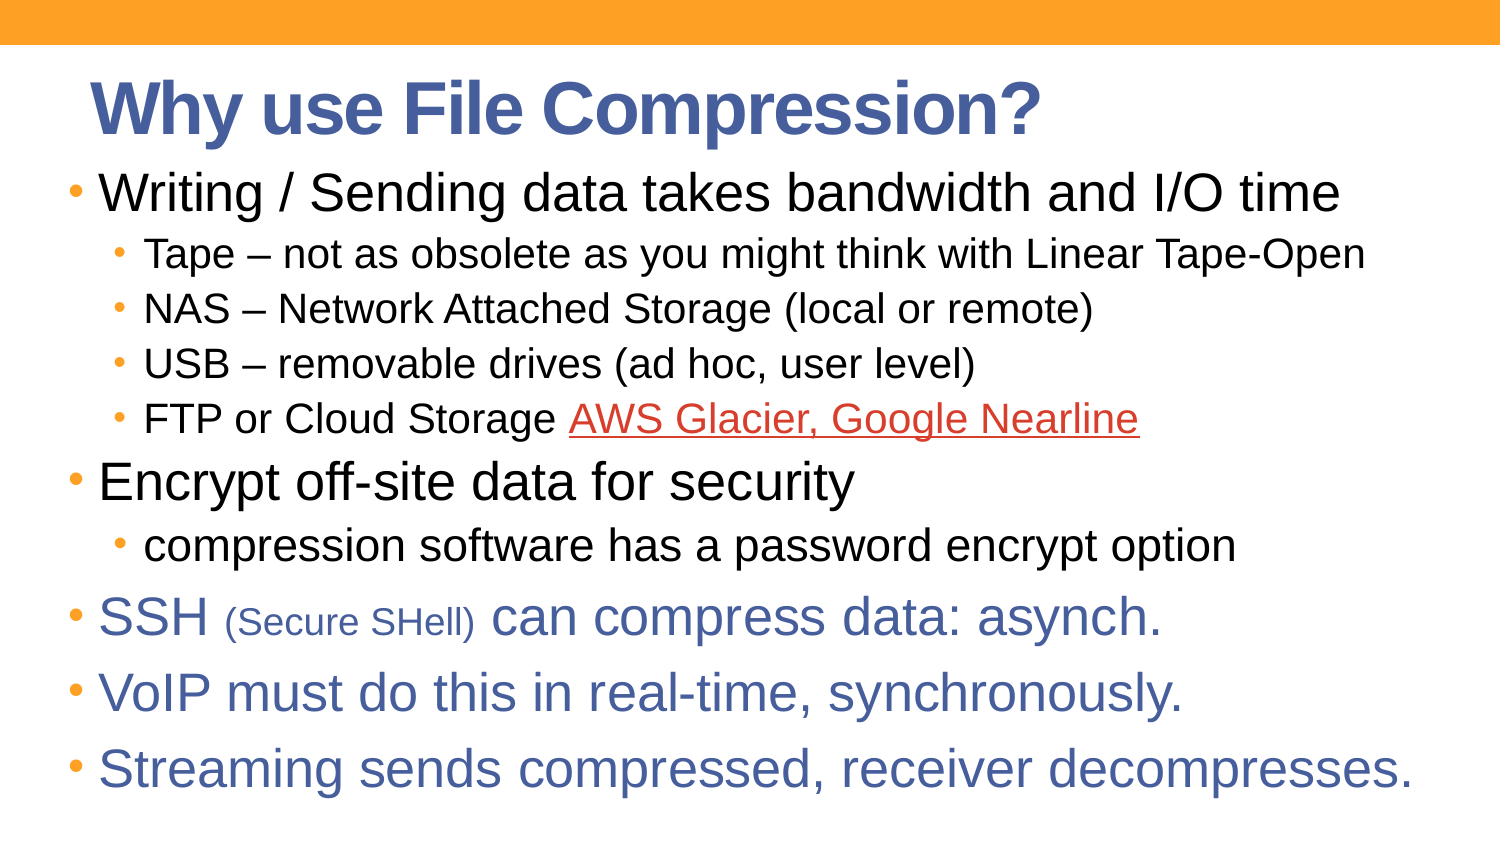

# Why use File Compression?
Writing / Sending data takes bandwidth and I/O time
Tape – not as obsolete as you might think with Linear Tape-Open
NAS – Network Attached Storage (local or remote)
USB – removable drives (ad hoc, user level)
FTP or Cloud Storage AWS Glacier, Google Nearline
Encrypt off-site data for security
compression software has a password encrypt option
SSH (Secure SHell) can compress data: asynch.
VoIP must do this in real-time, synchronously.
Streaming sends compressed, receiver decompresses.